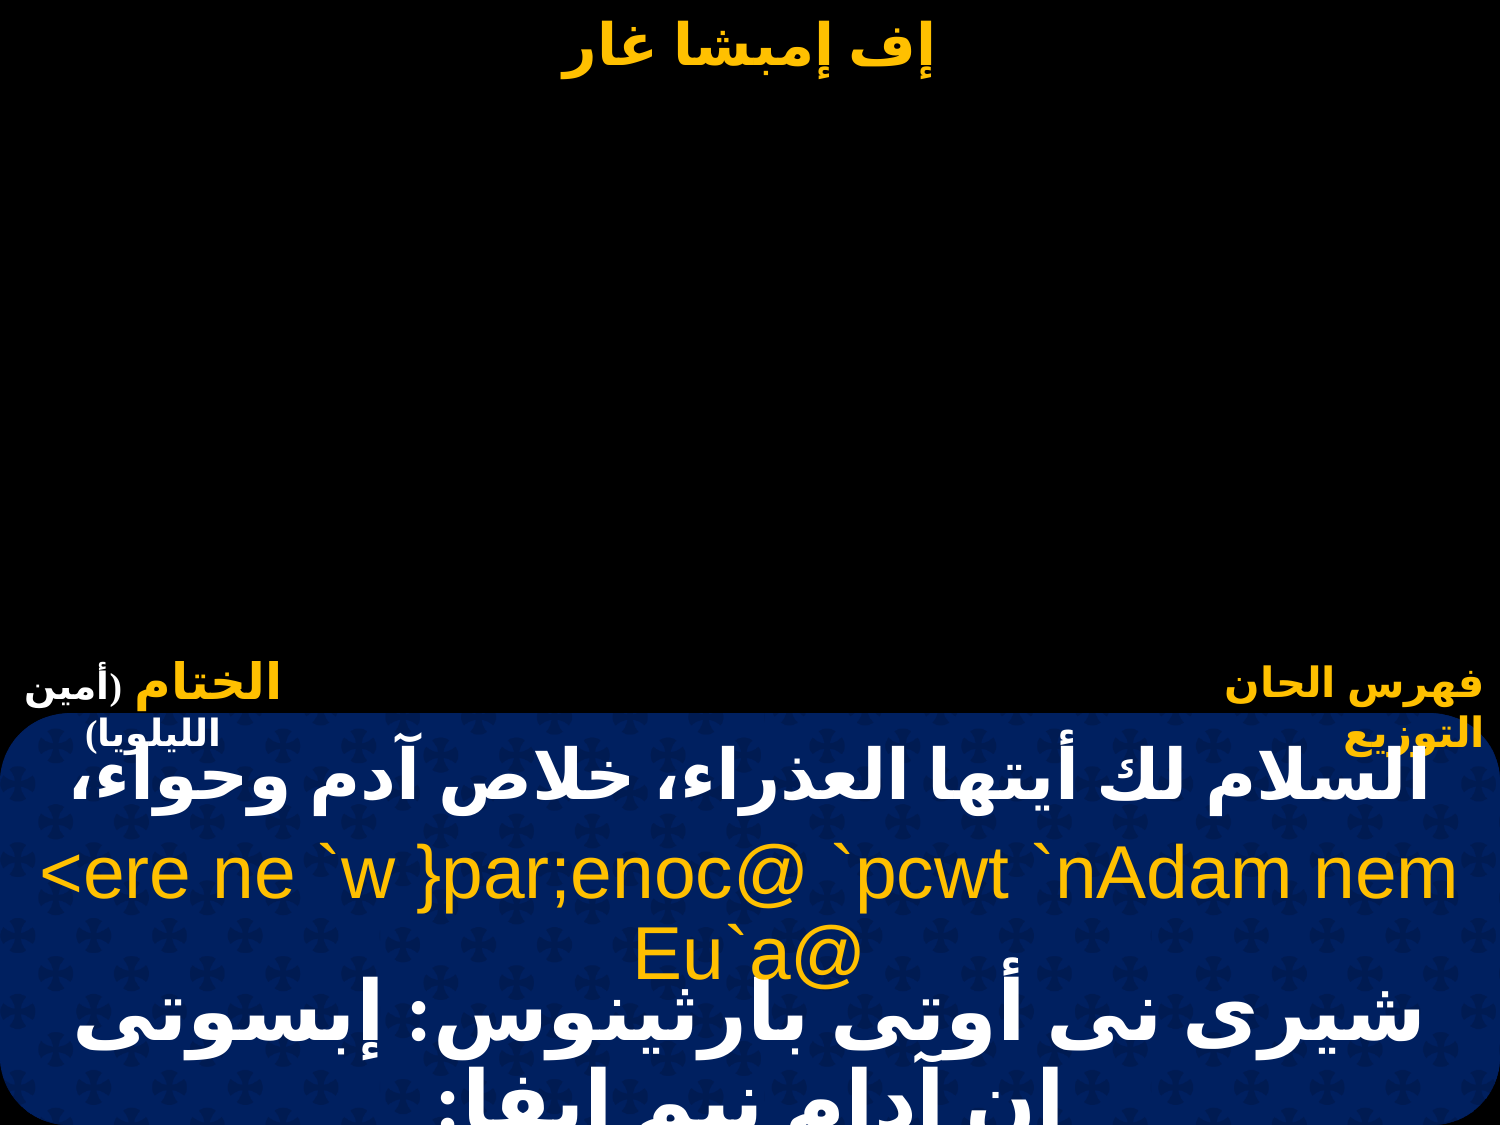

# السلام لك أيتها العذراء، خلاص آدم وحواء،
<ere ne `w }par;enoc@ `pcwt `nAdam nem Eu`a@
شيرى نى أوتى بارثينوس: إبسوتى ان آدام نيم ايفا: